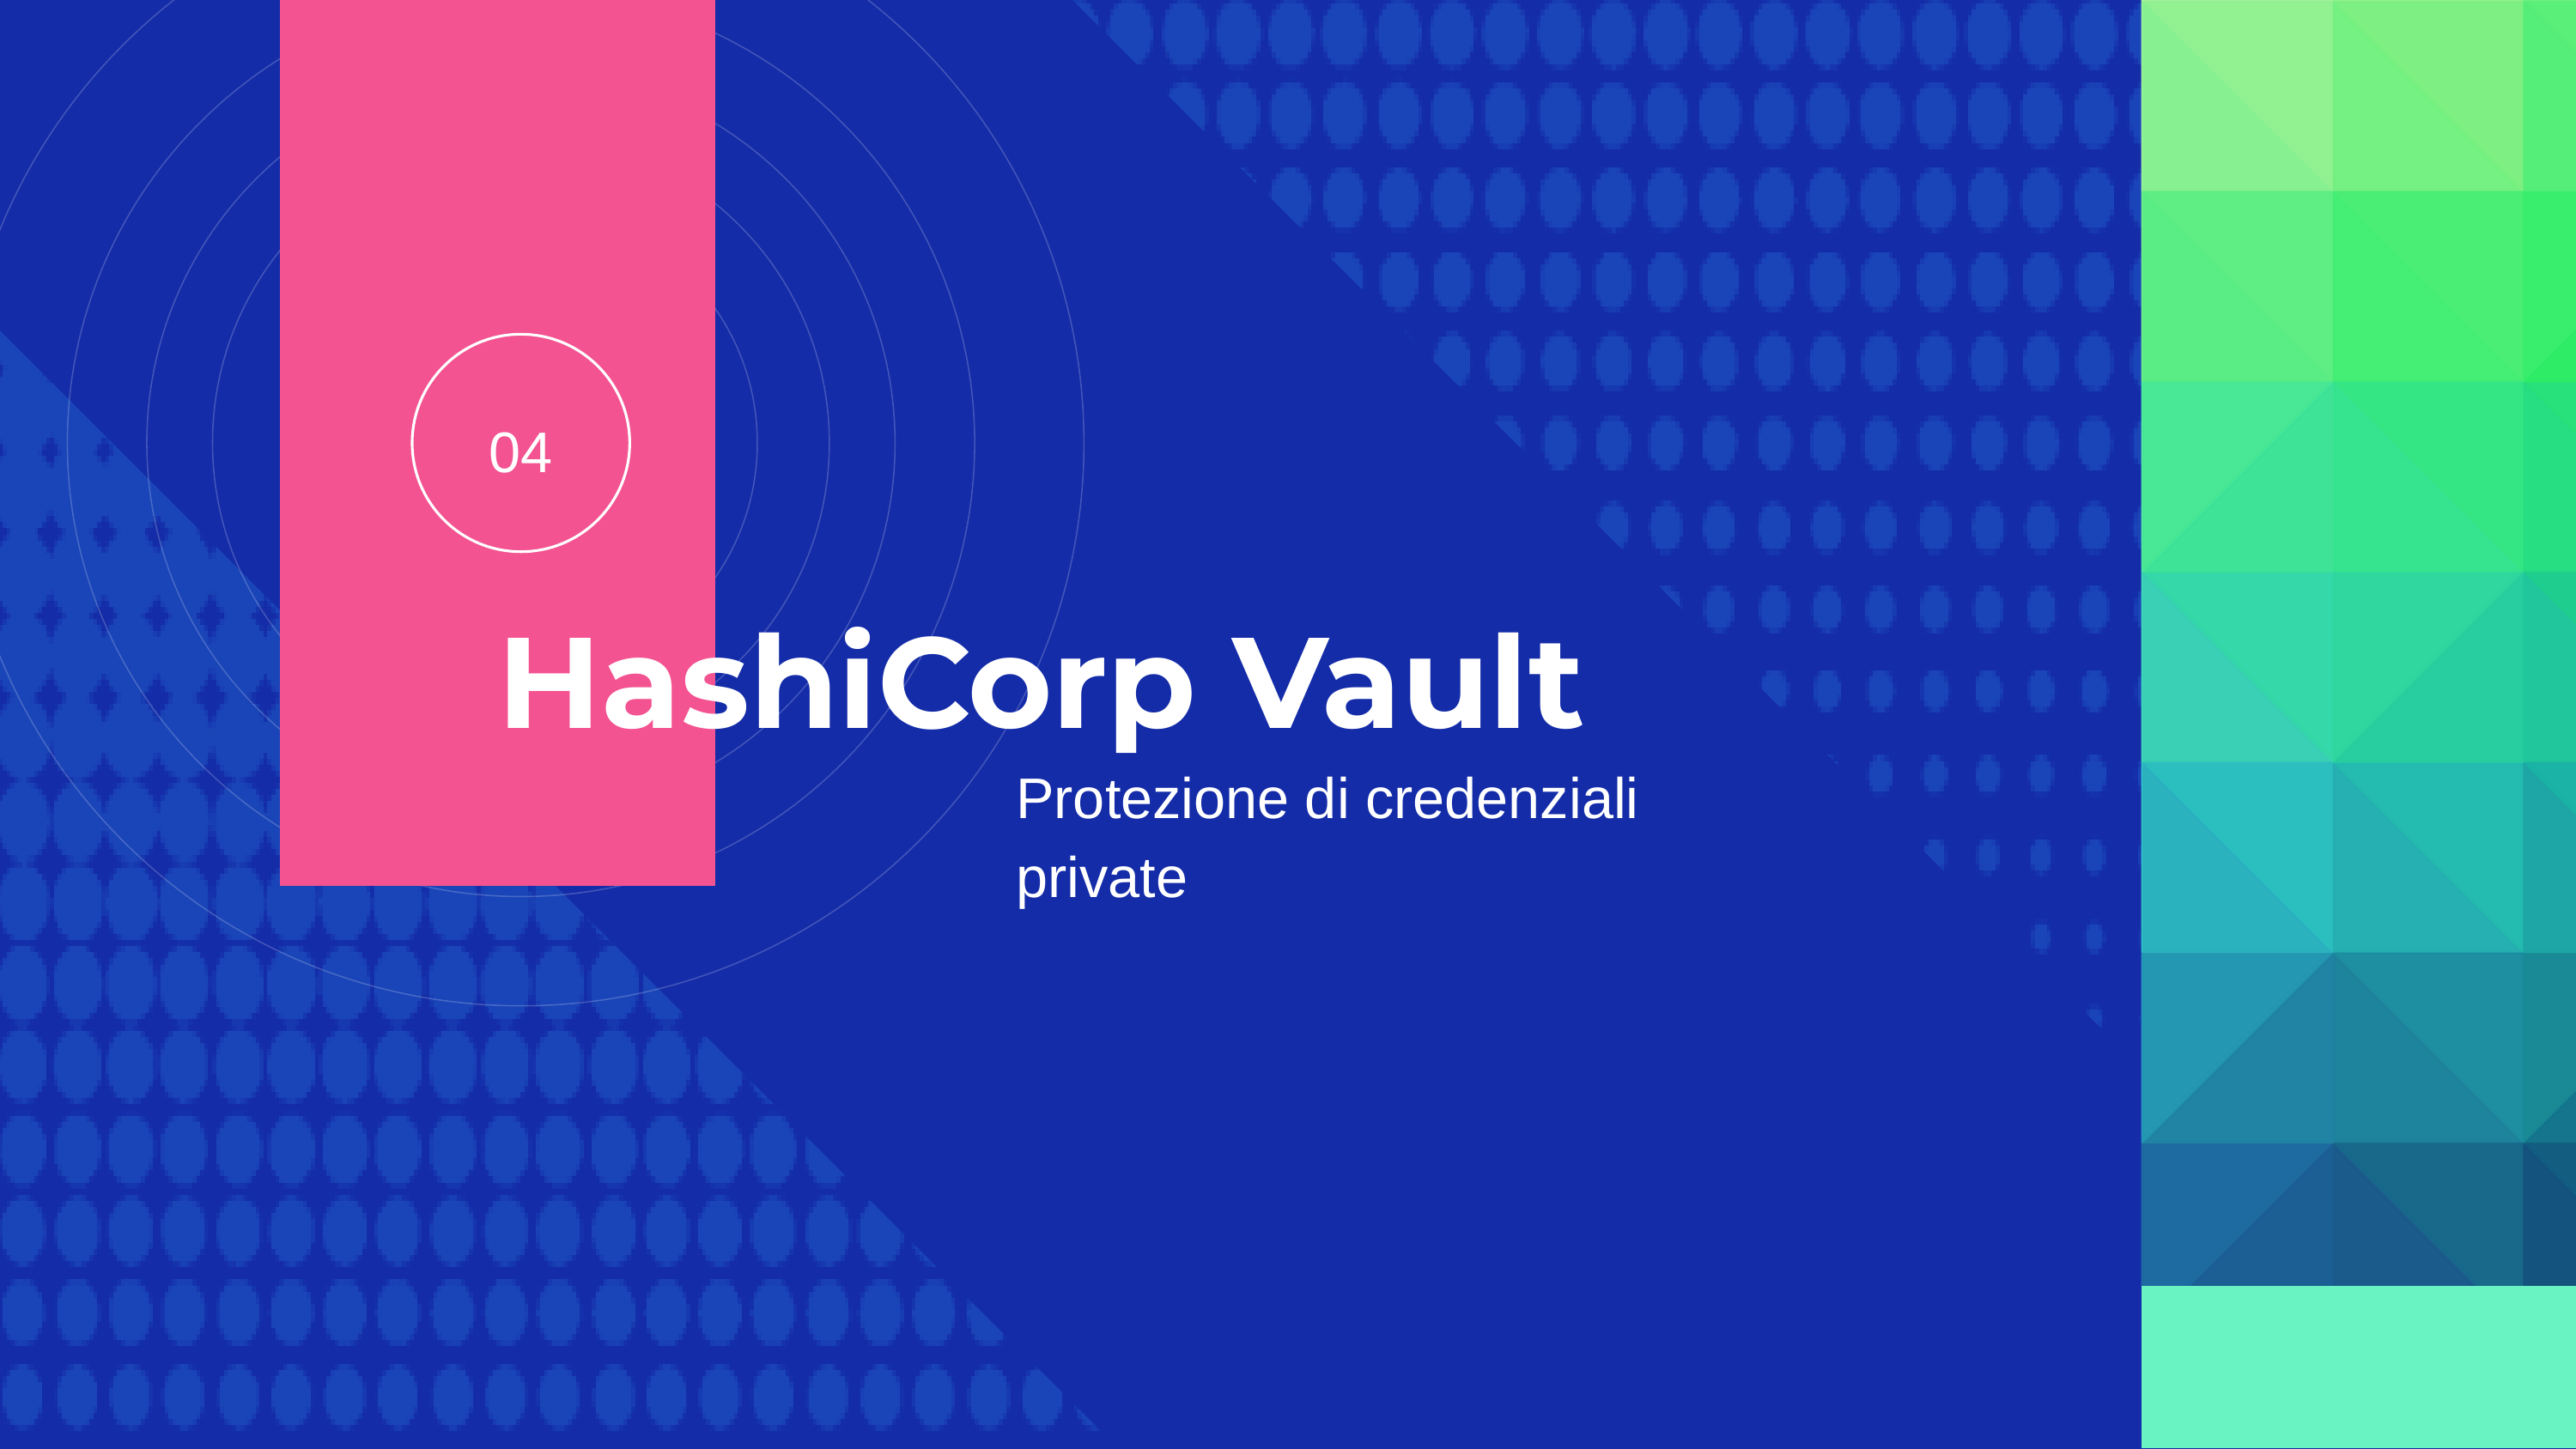

04
HashiCorp Vault

Protezione di credenziali private